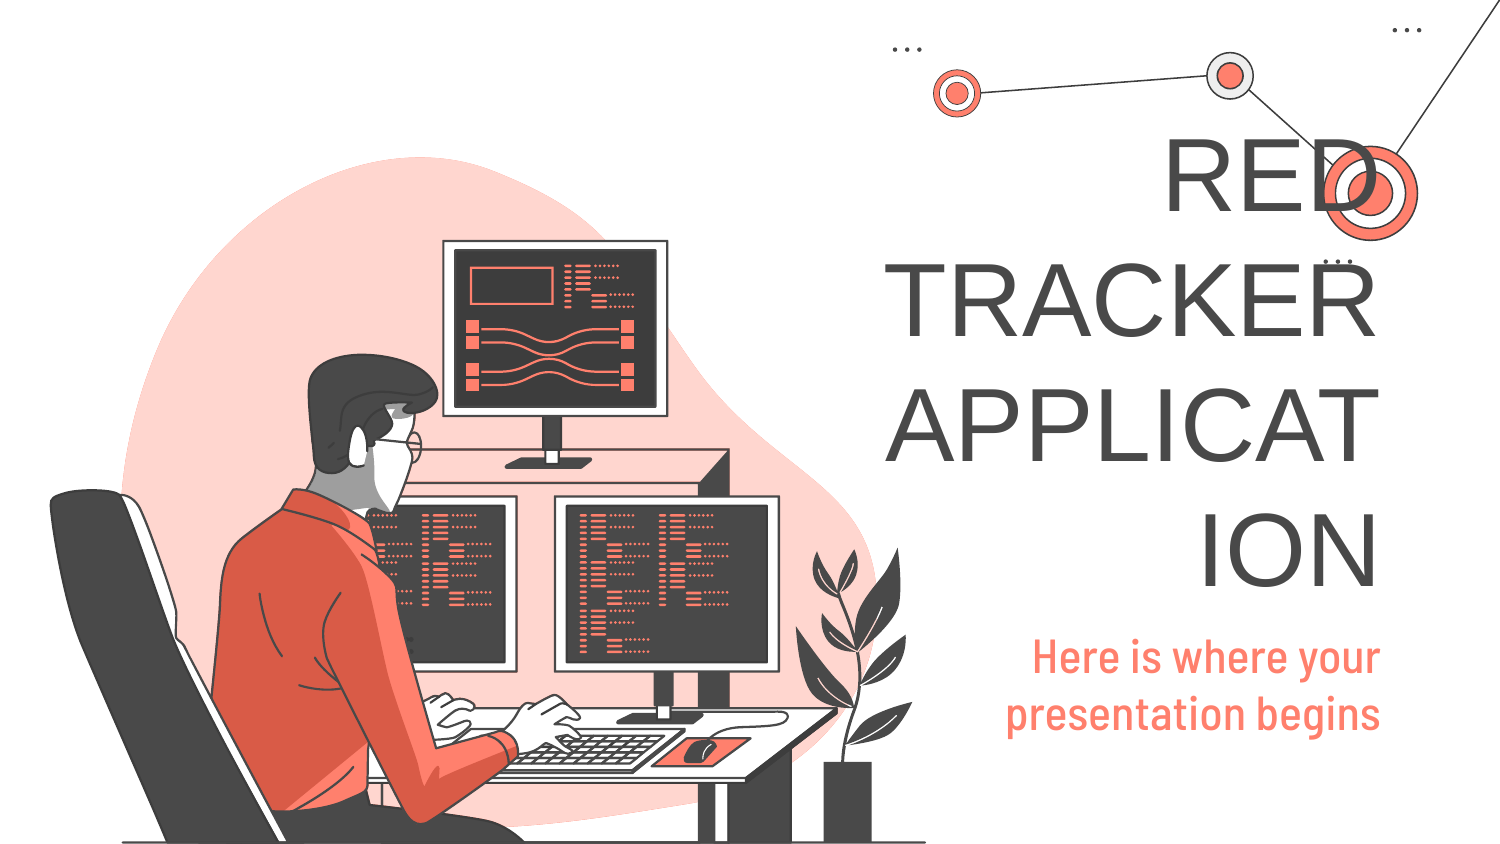

# RED TRACKER APPLICATION
Here is where your
presentation begins